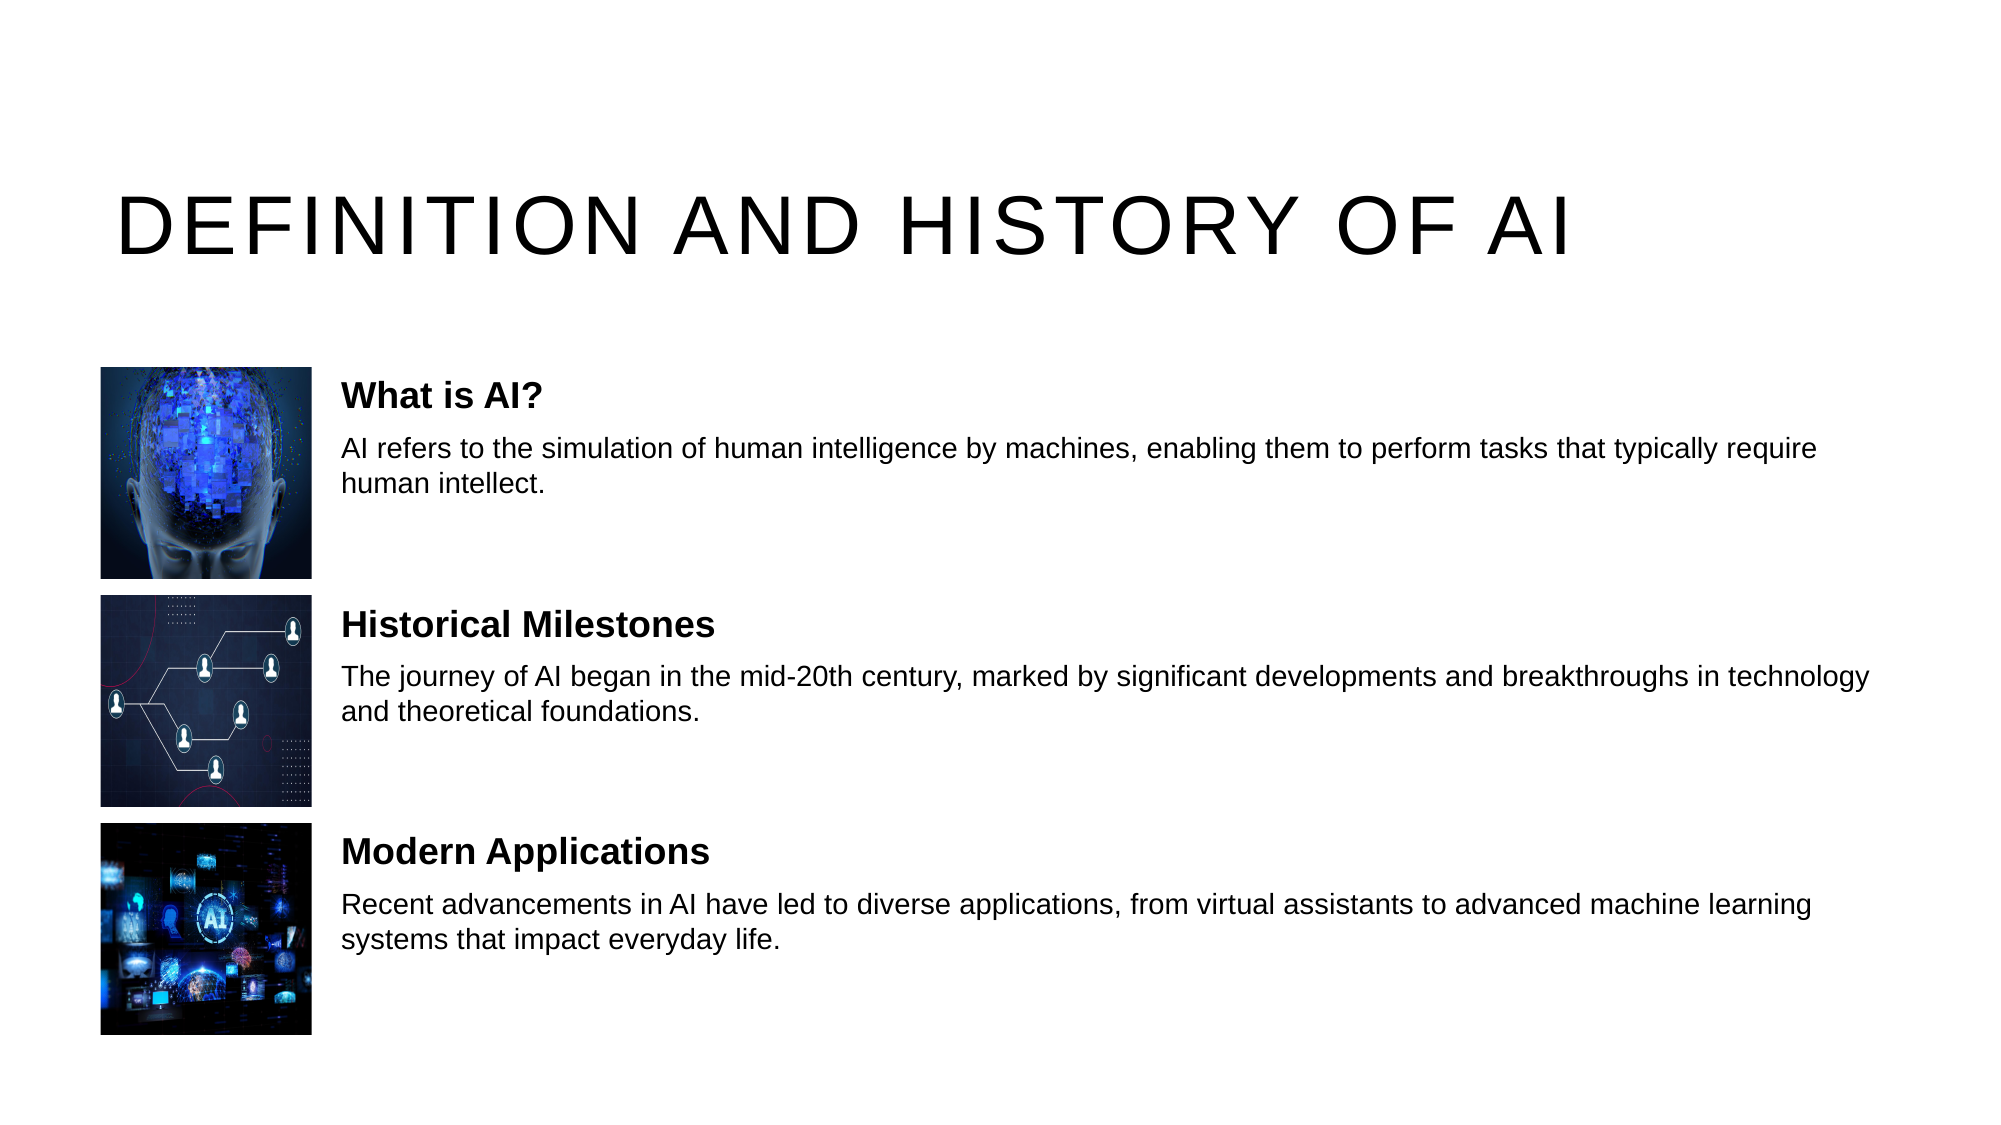

# Definition and History of AI
What is AI?
AI refers to the simulation of human intelligence by machines, enabling them to perform tasks that typically require human intellect.
Historical Milestones
The journey of AI began in the mid-20th century, marked by significant developments and breakthroughs in technology and theoretical foundations.
Modern Applications
Recent advancements in AI have led to diverse applications, from virtual assistants to advanced machine learning systems that impact everyday life.